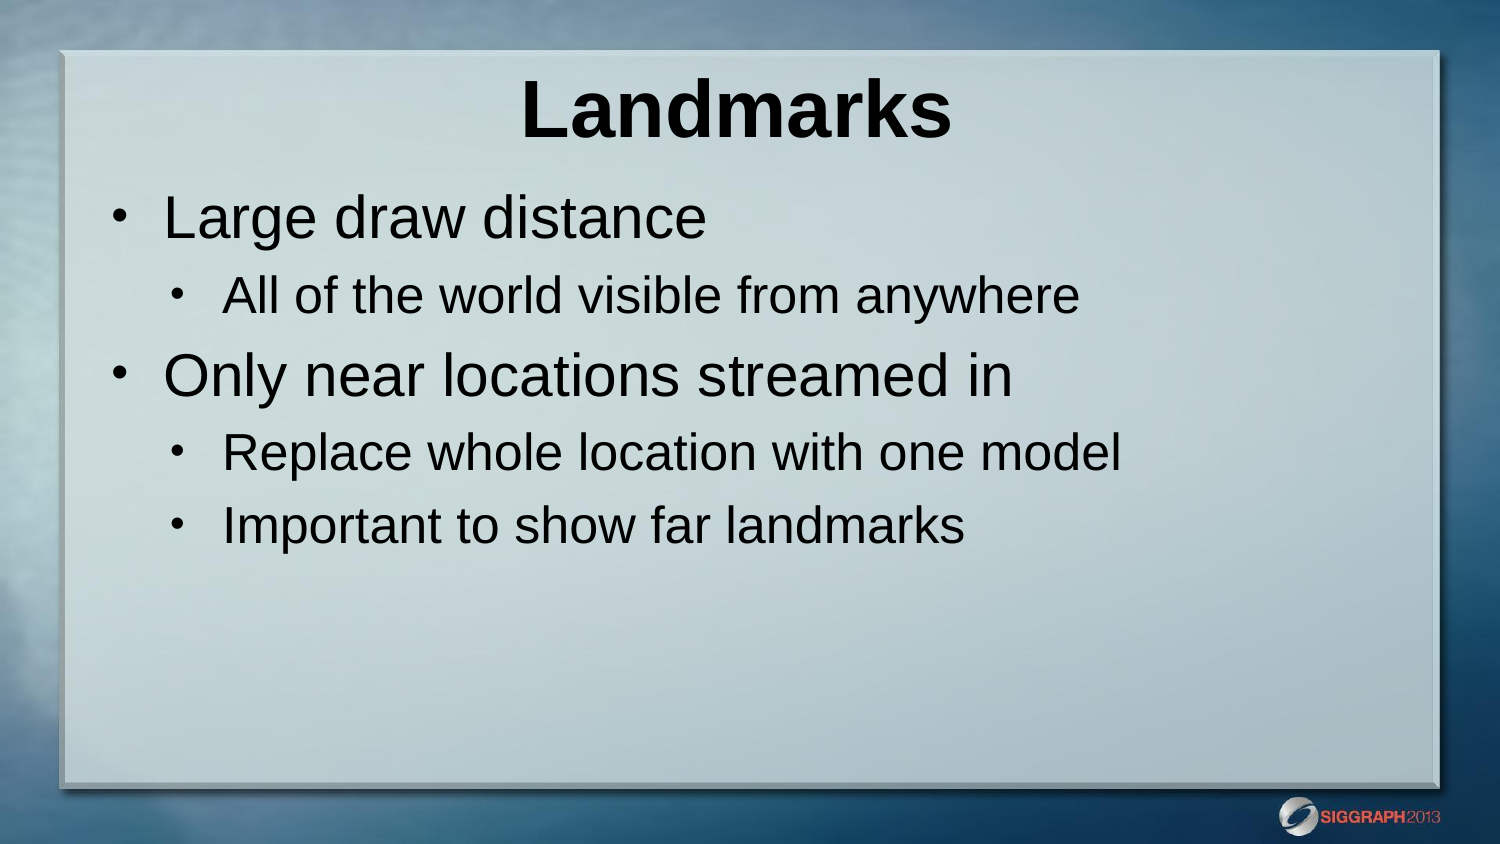

# Landmarks
Large draw distance
All of the world visible from anywhere
Only near locations streamed in
Replace whole location with one model
Important to show far landmarks